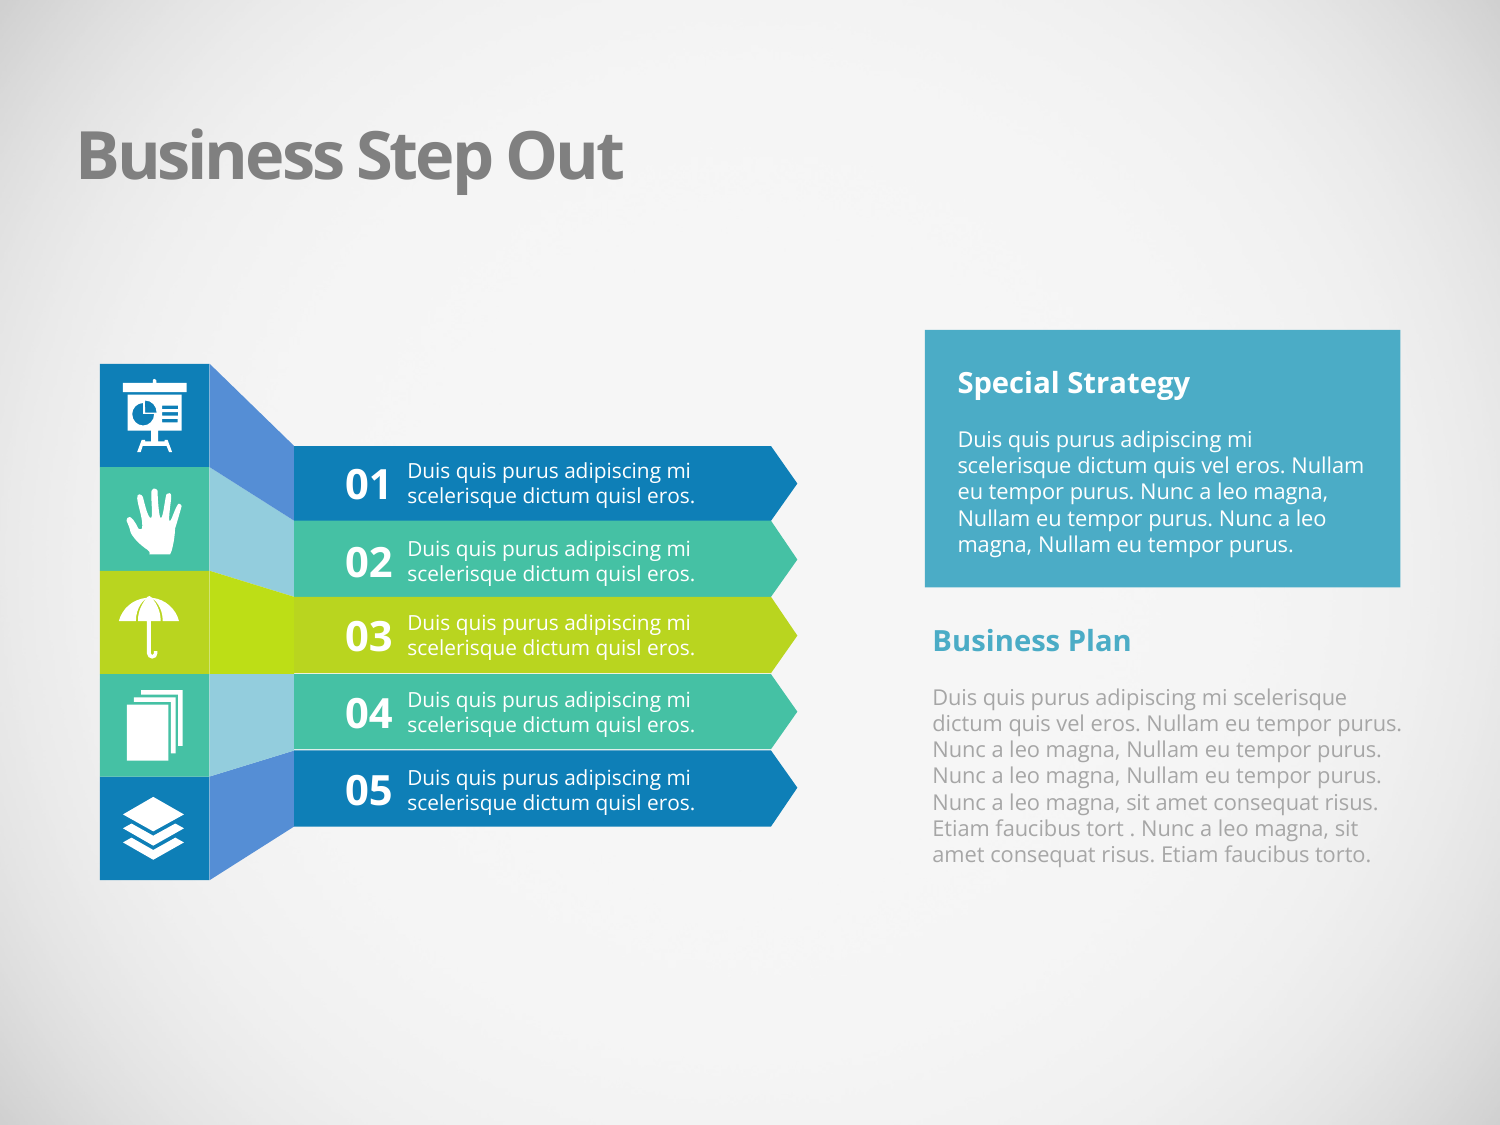

Business Step Out

Special Strategy

Duis quis purus adipiscing mi scelerisque dictum quis vel eros. Nullam eu tempor purus. Nunc a leo magna, Nullam eu tempor purus. Nunc a leo magna, Nullam eu tempor purus.

01
Duis quis purus adipiscing mi scelerisque dictum quisl eros.

02
Duis quis purus adipiscing mi scelerisque dictum quisl eros.

03
Duis quis purus adipiscing mi scelerisque dictum quisl eros.
Business Plan

Duis quis purus adipiscing mi scelerisque dictum quis vel eros. Nullam eu tempor purus. Nunc a leo magna, Nullam eu tempor purus. Nunc a leo magna, Nullam eu tempor purus. Nunc a leo magna, sit amet consequat risus. Etiam faucibus tort . Nunc a leo magna, sit amet consequat risus. Etiam faucibus torto.

04
Duis quis purus adipiscing mi scelerisque dictum quisl eros.

05
Duis quis purus adipiscing mi scelerisque dictum quisl eros.